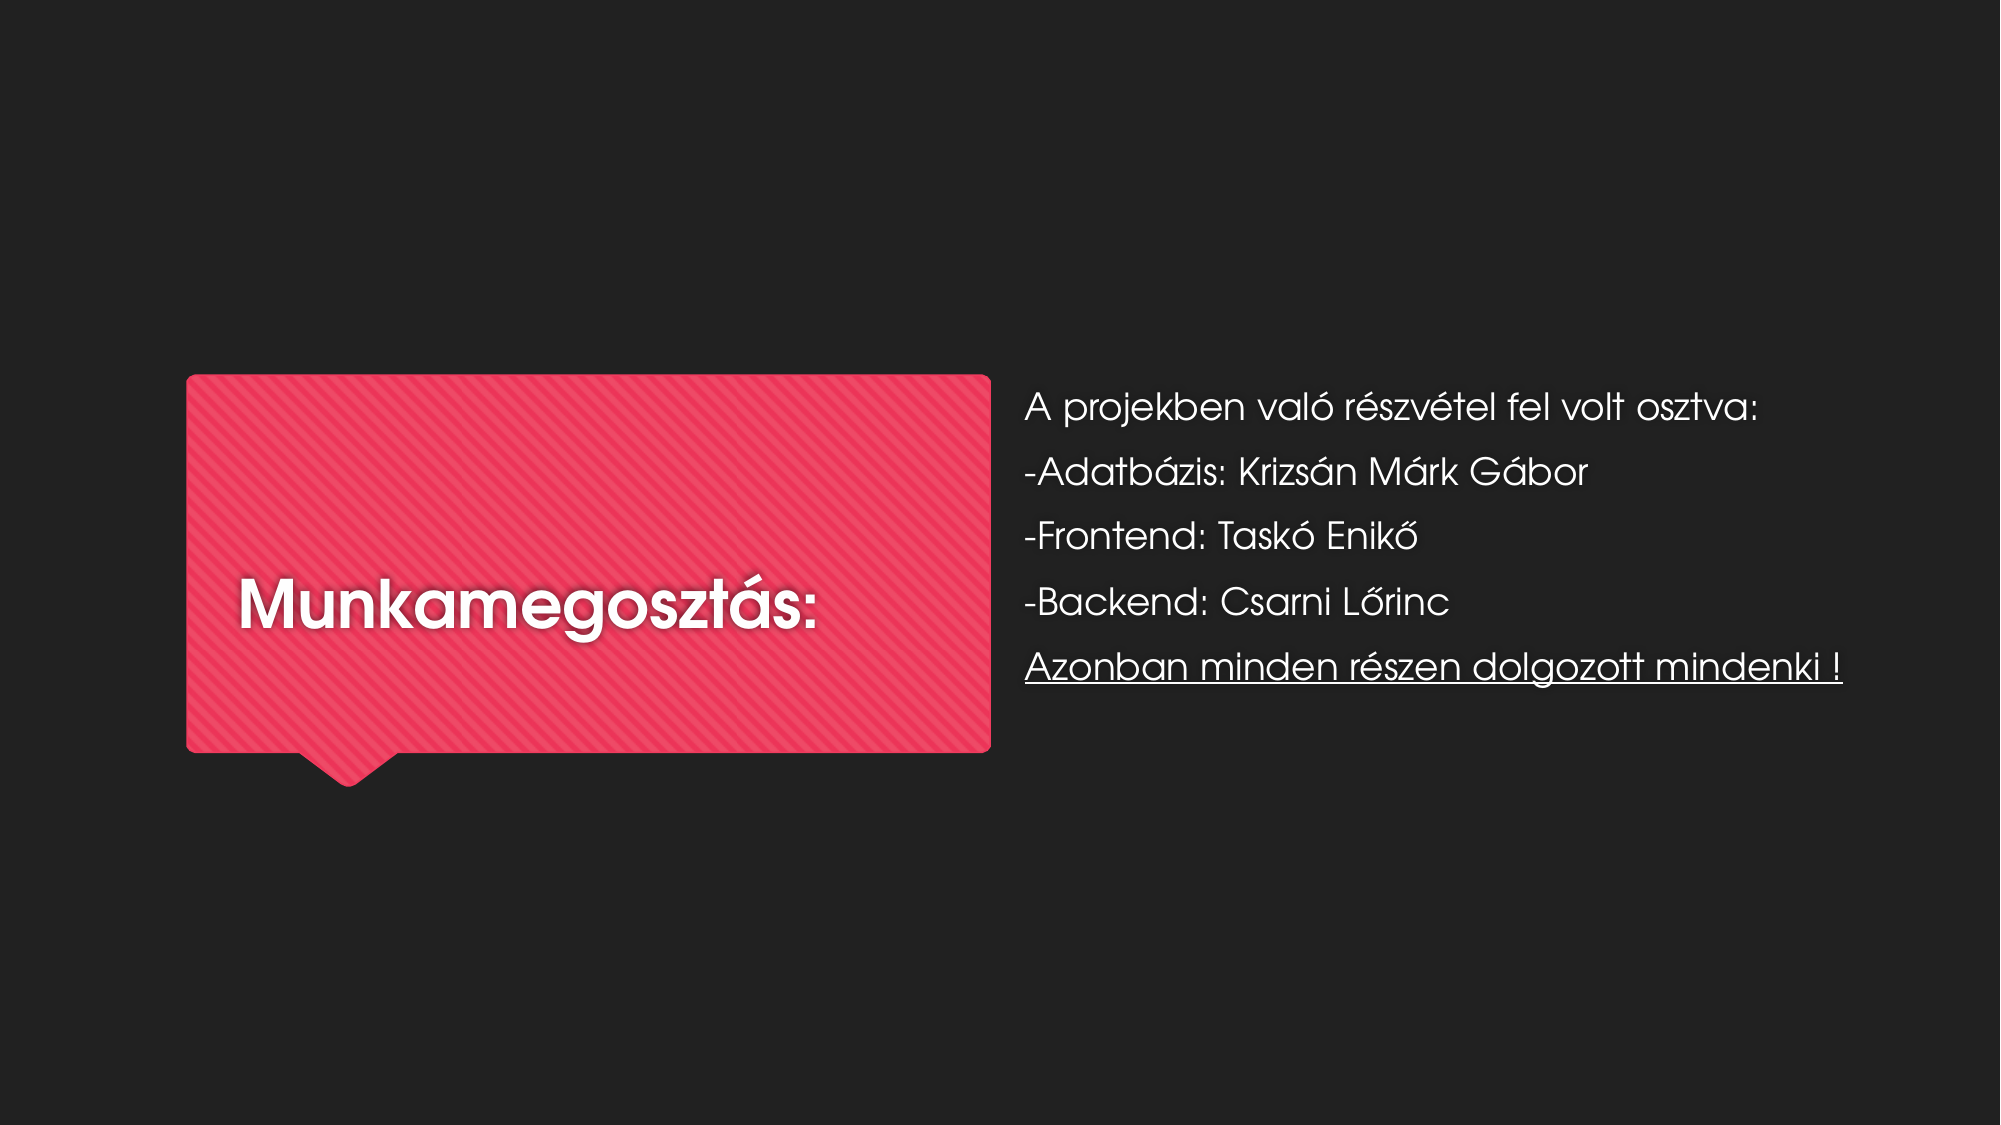

A projekben való részvétel fel volt osztva:
-Adatbázis: Krizsán Márk Gábor
-Frontend: Taskó Enikő
-Backend: Csarni Lőrinc
Azonban minden részen dolgozott mindenki !
# Munkamegosztás: